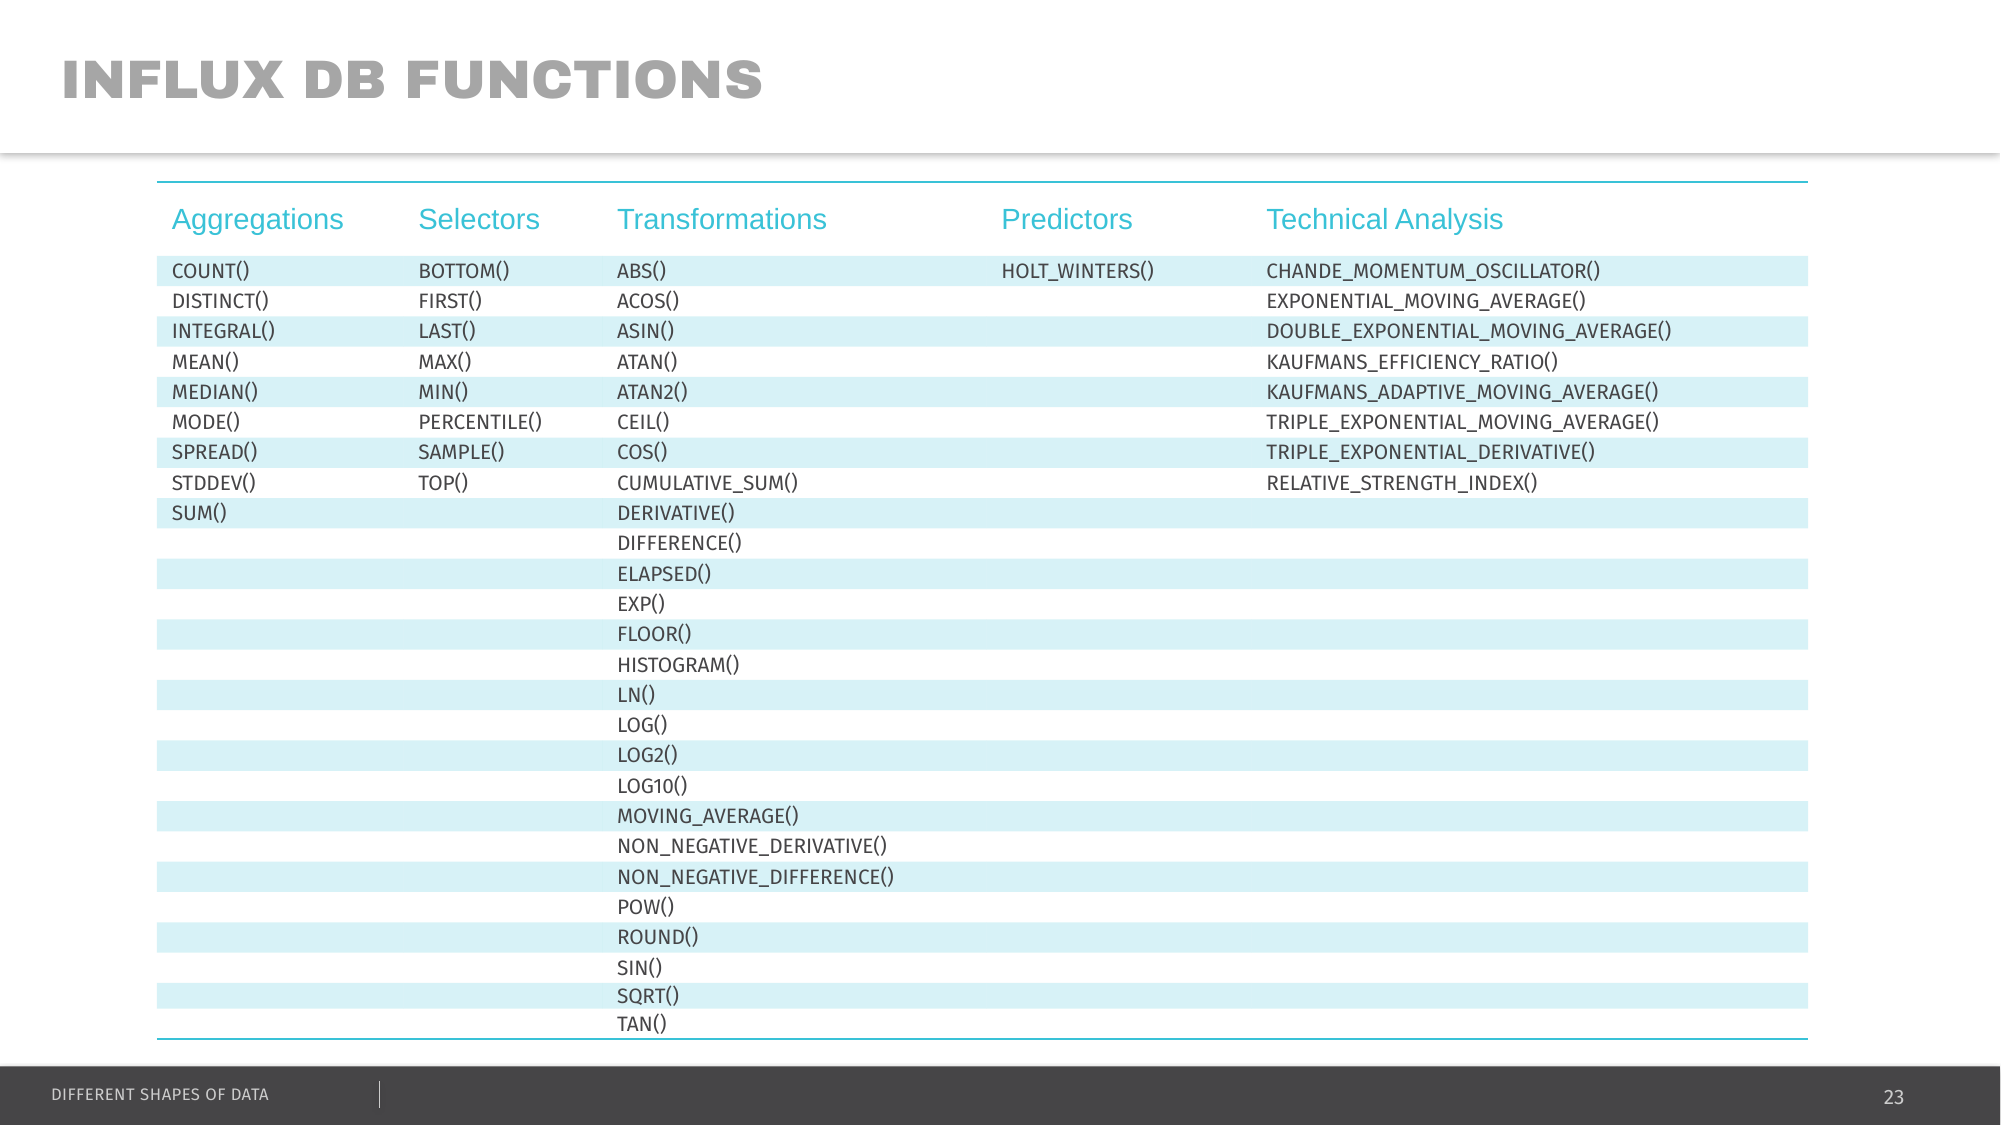

INFLUX DB FUNCTIONS
| Aggregations | Selectors | Transformations | Predictors | Technical Analysis |
| --- | --- | --- | --- | --- |
| COUNT() | BOTTOM() | ABS() | HOLT\_WINTERS() | CHANDE\_MOMENTUM\_OSCILLATOR() |
| DISTINCT() | FIRST() | ACOS() |  | EXPONENTIAL\_MOVING\_AVERAGE() |
| INTEGRAL() | LAST() | ASIN() |  | DOUBLE\_EXPONENTIAL\_MOVING\_AVERAGE() |
| MEAN() | MAX() | ATAN() |  | KAUFMANS\_EFFICIENCY\_RATIO() |
| MEDIAN() | MIN() | ATAN2() |  | KAUFMANS\_ADAPTIVE\_MOVING\_AVERAGE() |
| MODE() | PERCENTILE() | CEIL() |  | TRIPLE\_EXPONENTIAL\_MOVING\_AVERAGE() |
| SPREAD() | SAMPLE() | COS() |  | TRIPLE\_EXPONENTIAL\_DERIVATIVE() |
| STDDEV() | TOP() | CUMULATIVE\_SUM() |  | RELATIVE\_STRENGTH\_INDEX() |
| SUM() |  | DERIVATIVE() |  |  |
|  |  | DIFFERENCE() |  |  |
|  |  | ELAPSED() |  |  |
|  |  | EXP() |  |  |
|  |  | FLOOR() |  |  |
|  |  | HISTOGRAM() |  |  |
|  |  | LN() |  |  |
|  |  | LOG() |  |  |
|  |  | LOG2() |  |  |
|  |  | LOG10() |  |  |
|  |  | MOVING\_AVERAGE() |  |  |
|  |  | NON\_NEGATIVE\_DERIVATIVE() |  |  |
|  |  | NON\_NEGATIVE\_DIFFERENCE() |  |  |
|  |  | POW() |  |  |
|  |  | ROUND() |  |  |
|  |  | SIN() |  |  |
|  |  | SQRT() |  |  |
|  |  | TAN() |  |  |